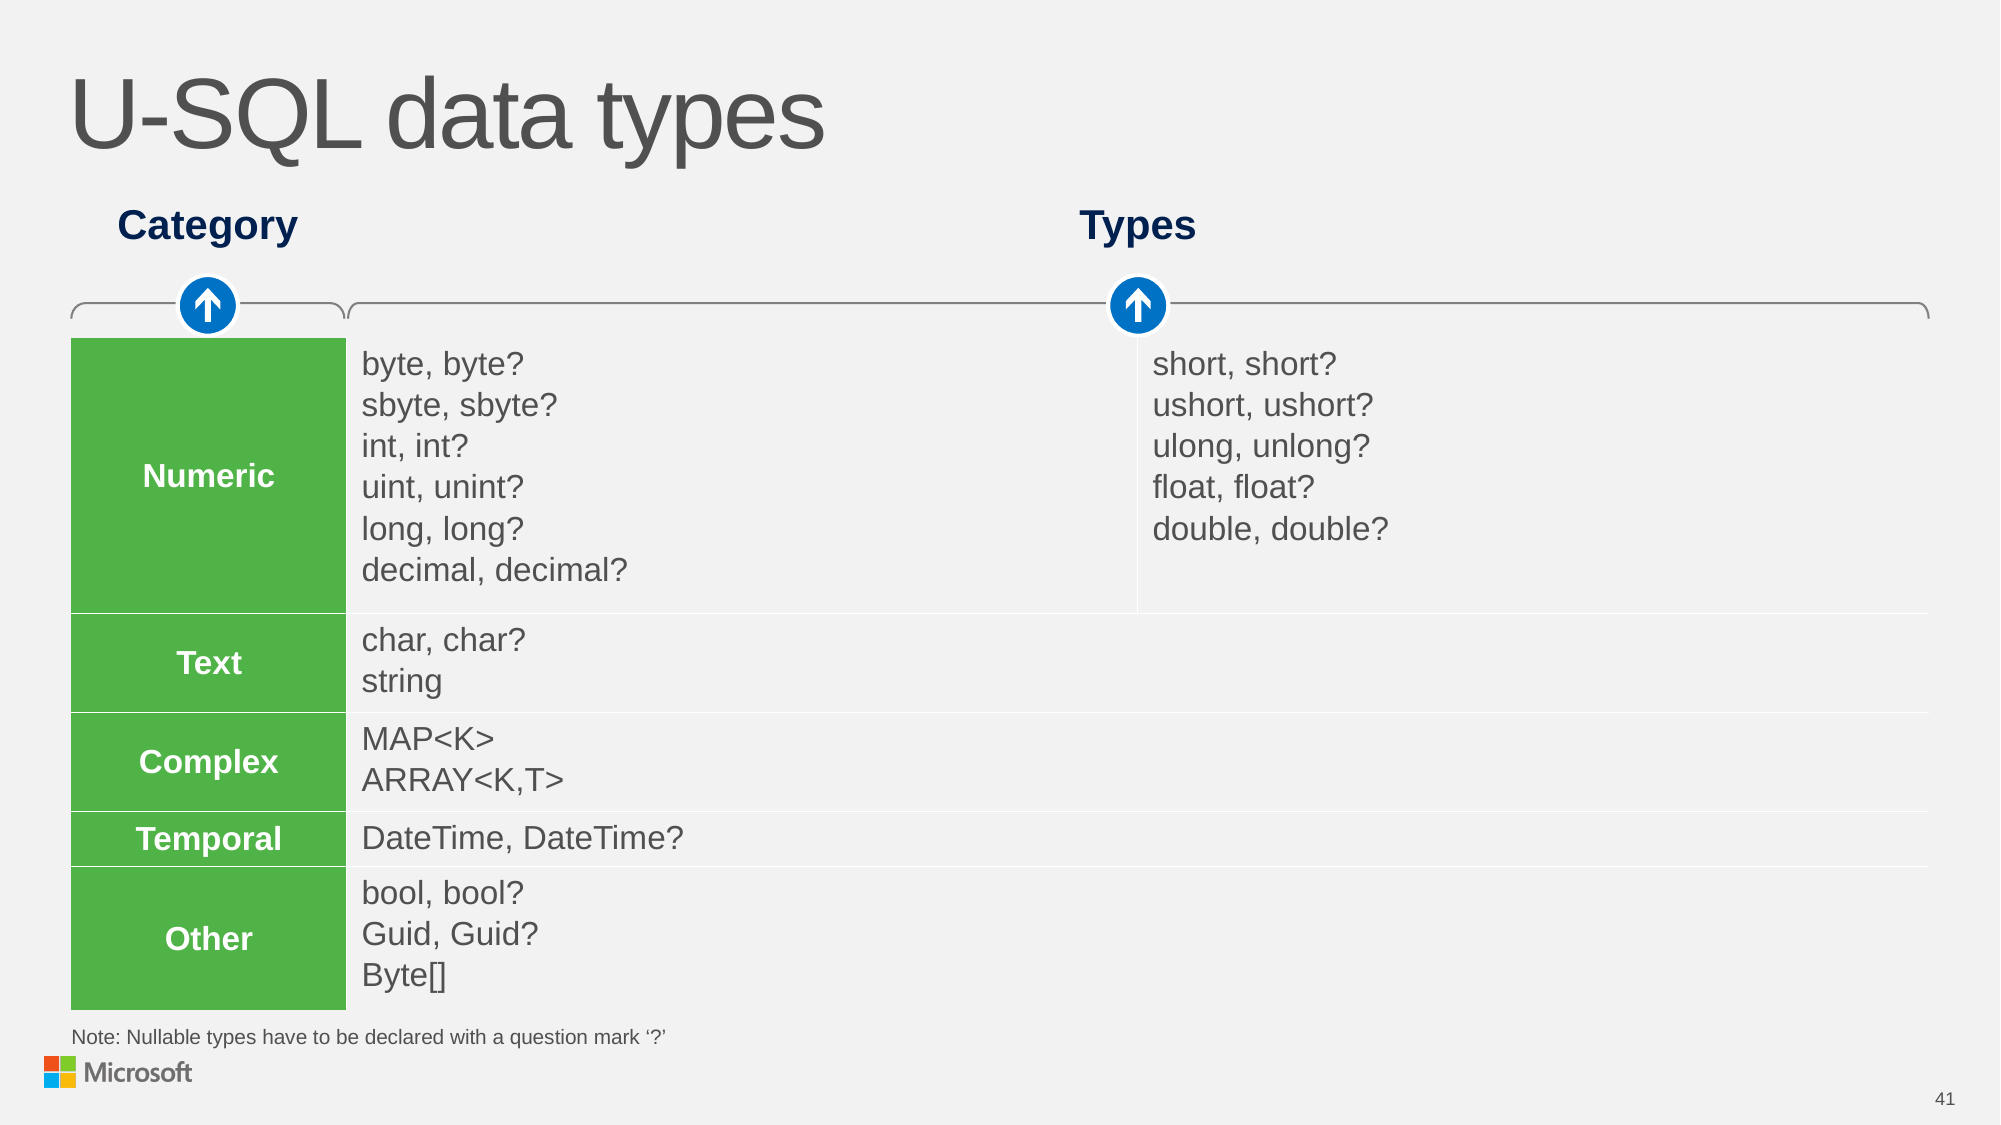

# U-SQL data types
Category
Types

| Numeric | byte, byte? sbyte, sbyte? int, int? uint, unint? long, long? decimal, decimal? | short, short? ushort, ushort? ulong, unlong? float, float? double, double? |
| --- | --- | --- |
| Text | char, char? string |  |
| Complex | MAP<K> ARRAY<K,T> |  |
| Temporal | DateTime, DateTime? |  |
| Other | bool, bool? Guid, Guid? Byte[] |  |
Note: Nullable types have to be declared with a question mark ‘?’
41